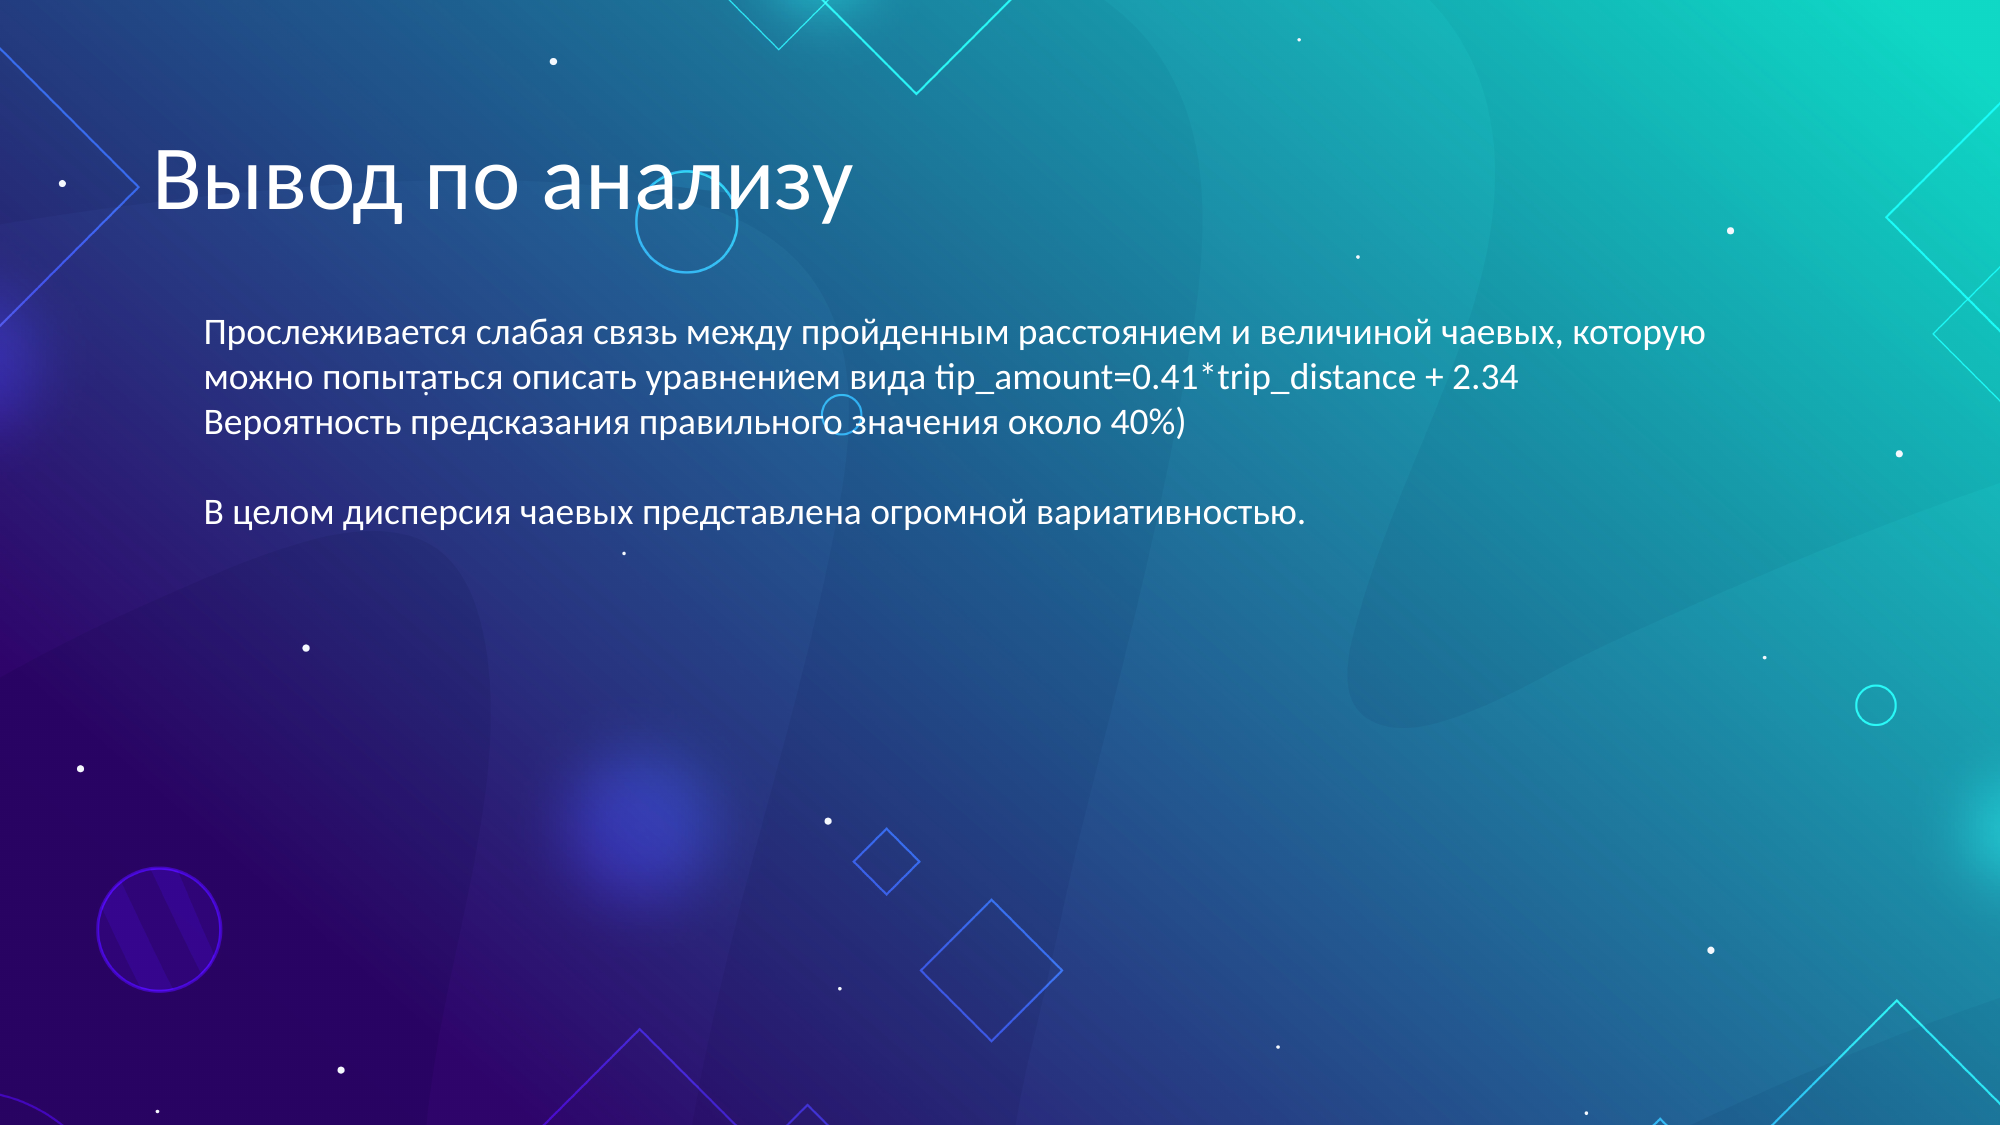

# Вывод по анализу
Прослеживается слабая связь между пройденным расстоянием и величиной чаевых, которую можно попытаться описать уравнением вида tip_amount=0.41*trip_distance + 2.34
Вероятность предсказания правильного значения около 40%)

В целом дисперсия чаевых представлена огромной вариативностью.